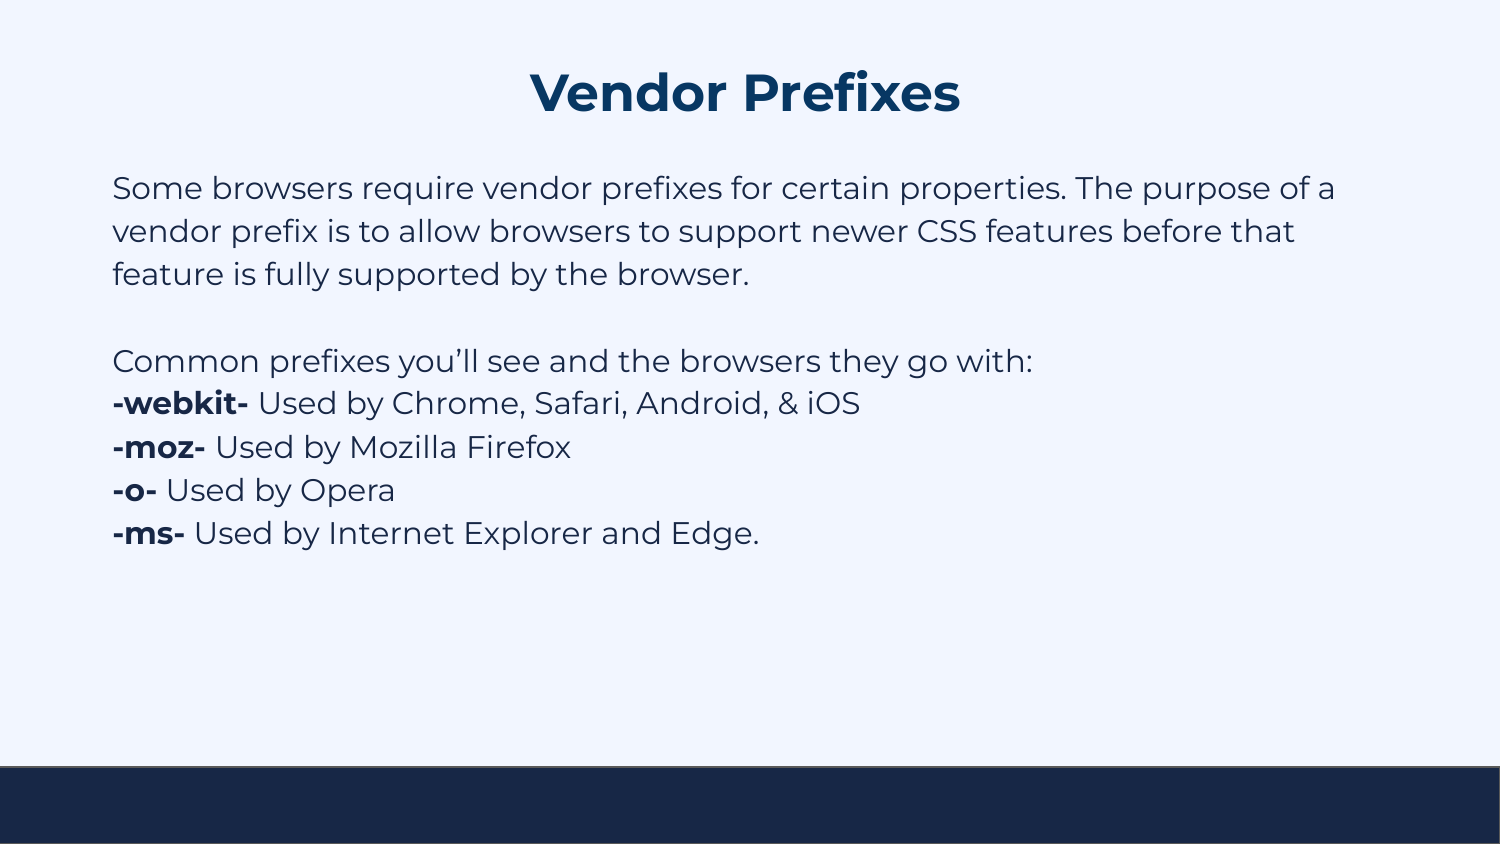

# Vendor Prefixes
Some browsers require vendor prefixes for certain properties. The purpose of a vendor prefix is to allow browsers to support newer CSS features before that feature is fully supported by the browser.

Common prefixes you’ll see and the browsers they go with:
-webkit- Used by Chrome, Safari, Android, & iOS
-moz- Used by Mozilla Firefox
-o- Used by Opera
-ms- Used by Internet Explorer and Edge.